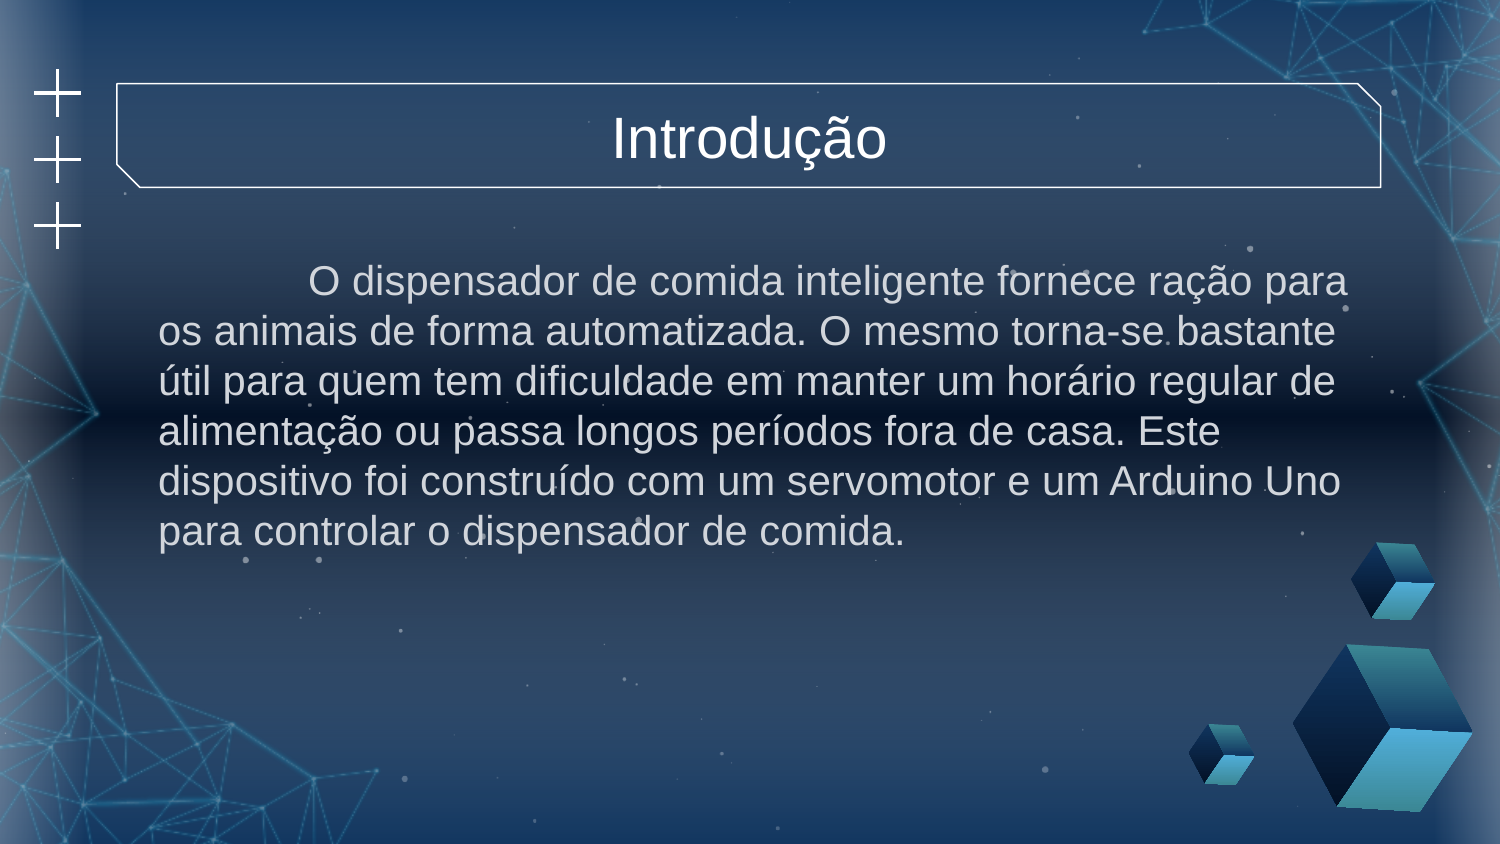

# Introdução
	O dispensador de comida inteligente fornece ração para os animais de forma automatizada. O mesmo torna-se bastante útil para quem tem dificuldade em manter um horário regular de alimentação ou passa longos períodos fora de casa. Este dispositivo foi construído com um servomotor e um Arduino Uno para controlar o dispensador de comida.